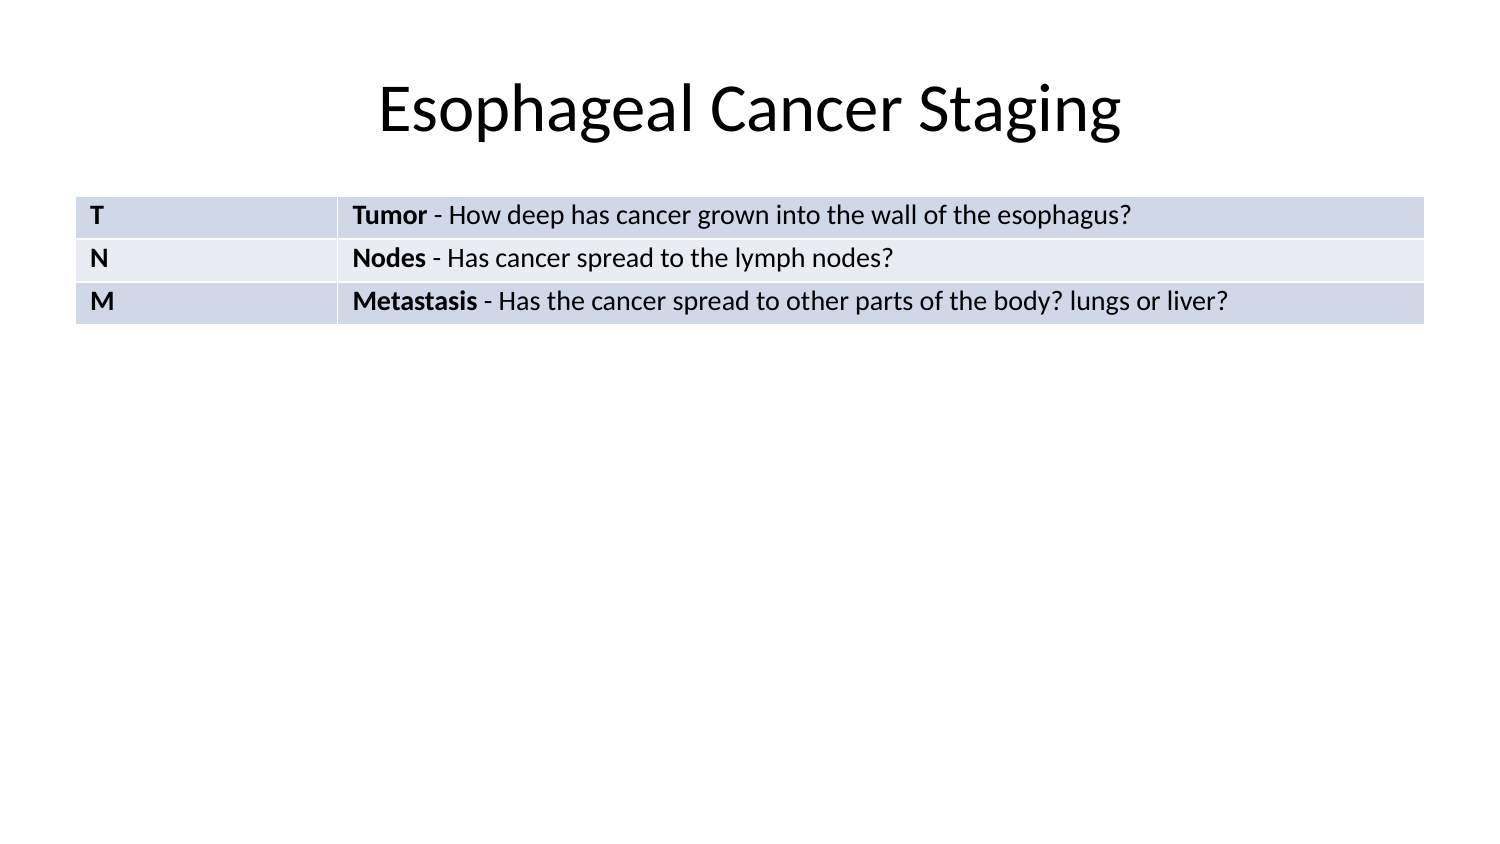

# Esophageal Cancer Staging
| T | Tumor - How deep has cancer grown into the wall of the esophagus? |
| --- | --- |
| N | Nodes - Has cancer spread to the lymph nodes? |
| M | Metastasis - Has the cancer spread to other parts of the body? lungs or liver? |